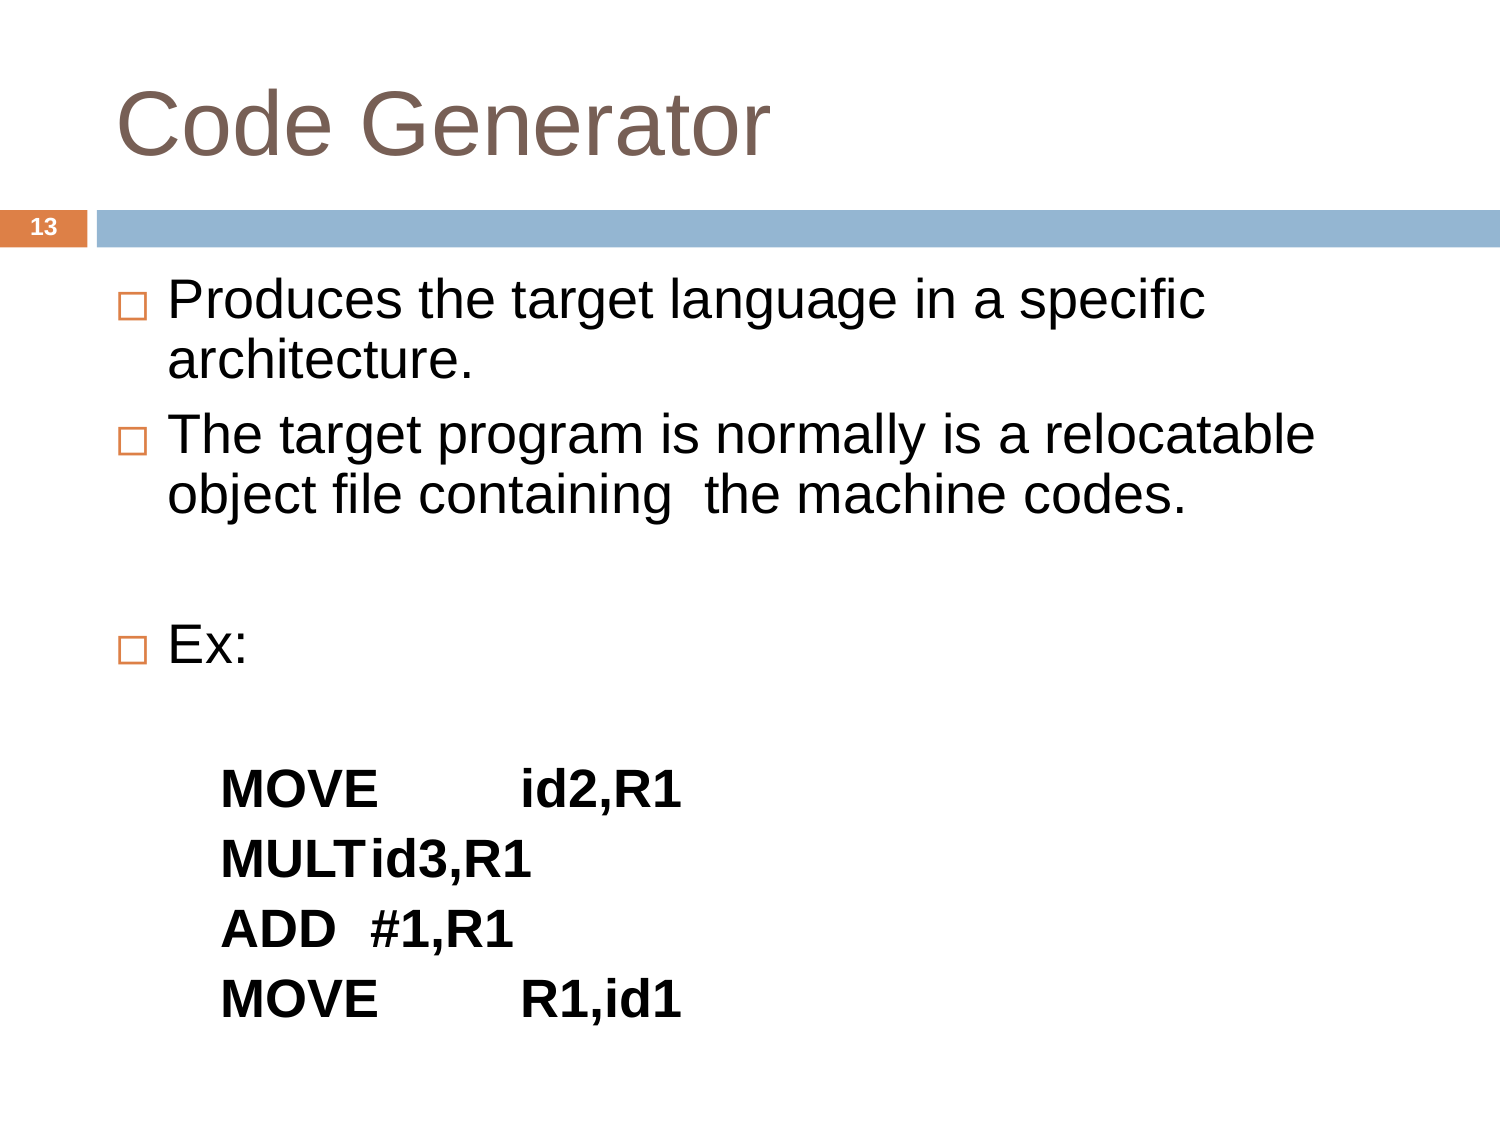

# Code Generator

13
Produces the target language in a specific architecture.
The target program is normally is a relocatable object file containing  the machine codes.

Ex:

	MOVE	id2,R1
	MULT	id3,R1
	ADD	#1,R1
	MOVE	R1,id1